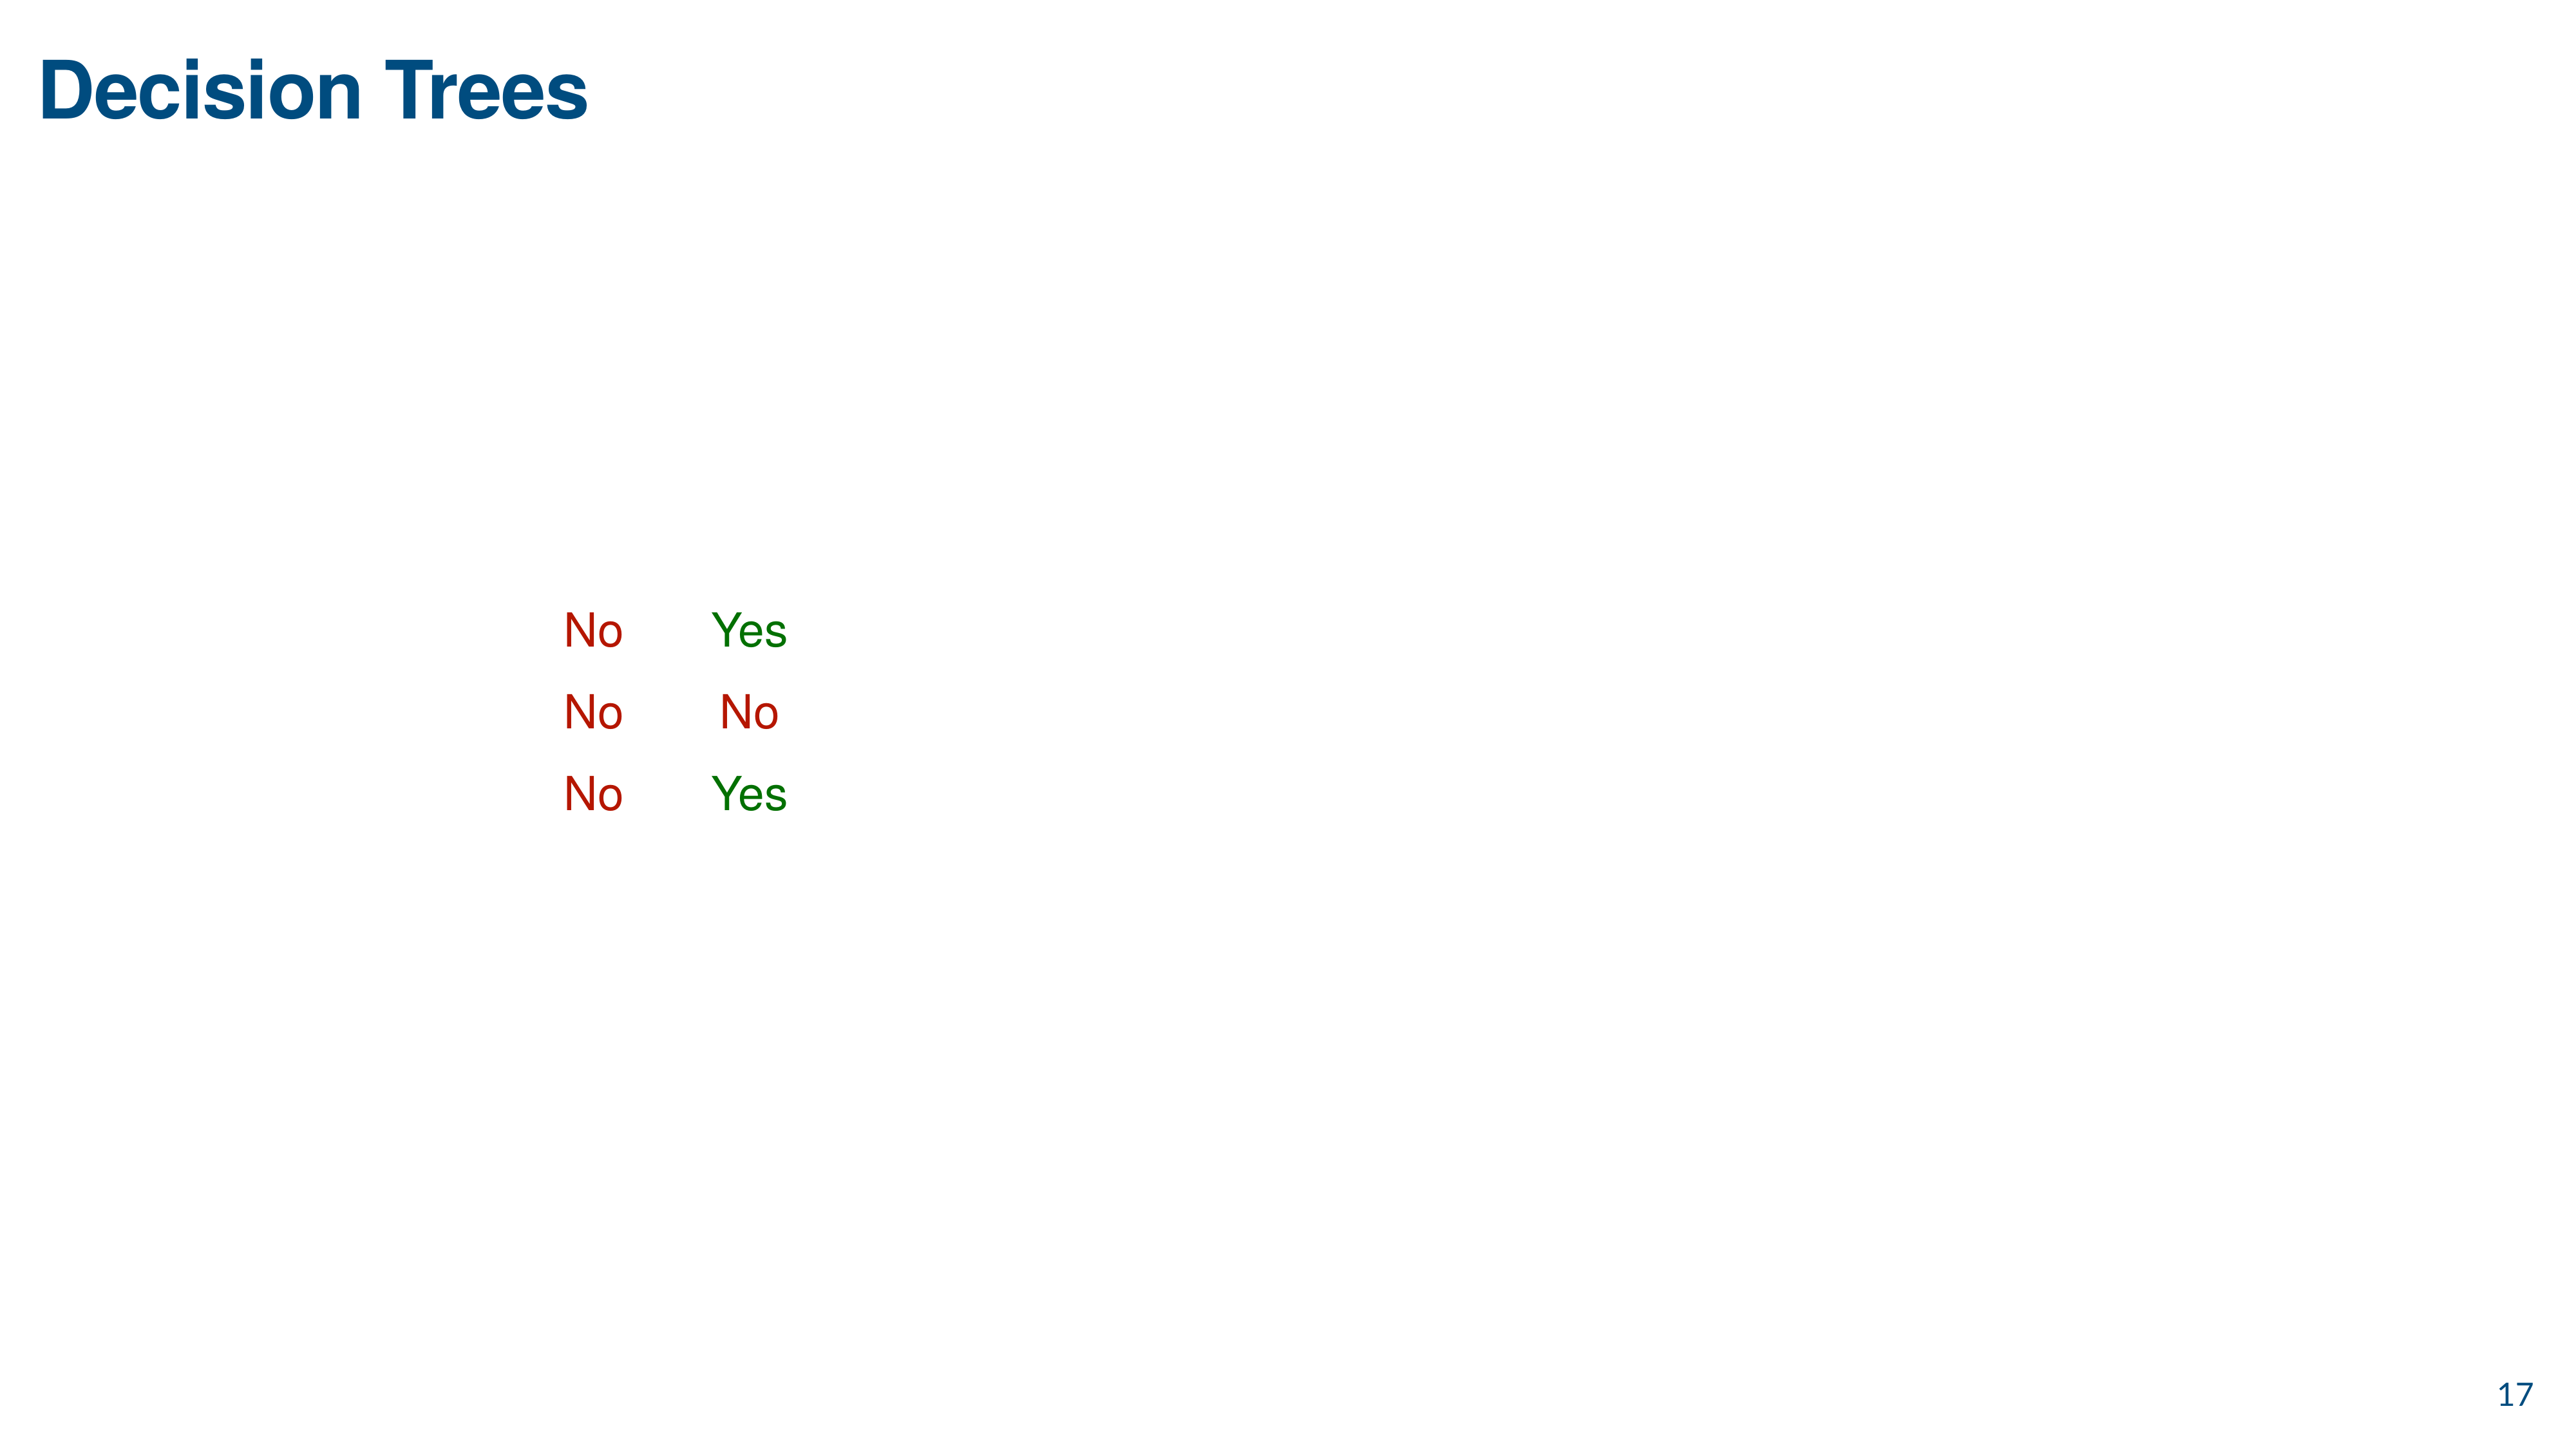

Decision Trees
No
Yes
No
No
No
Yes
17